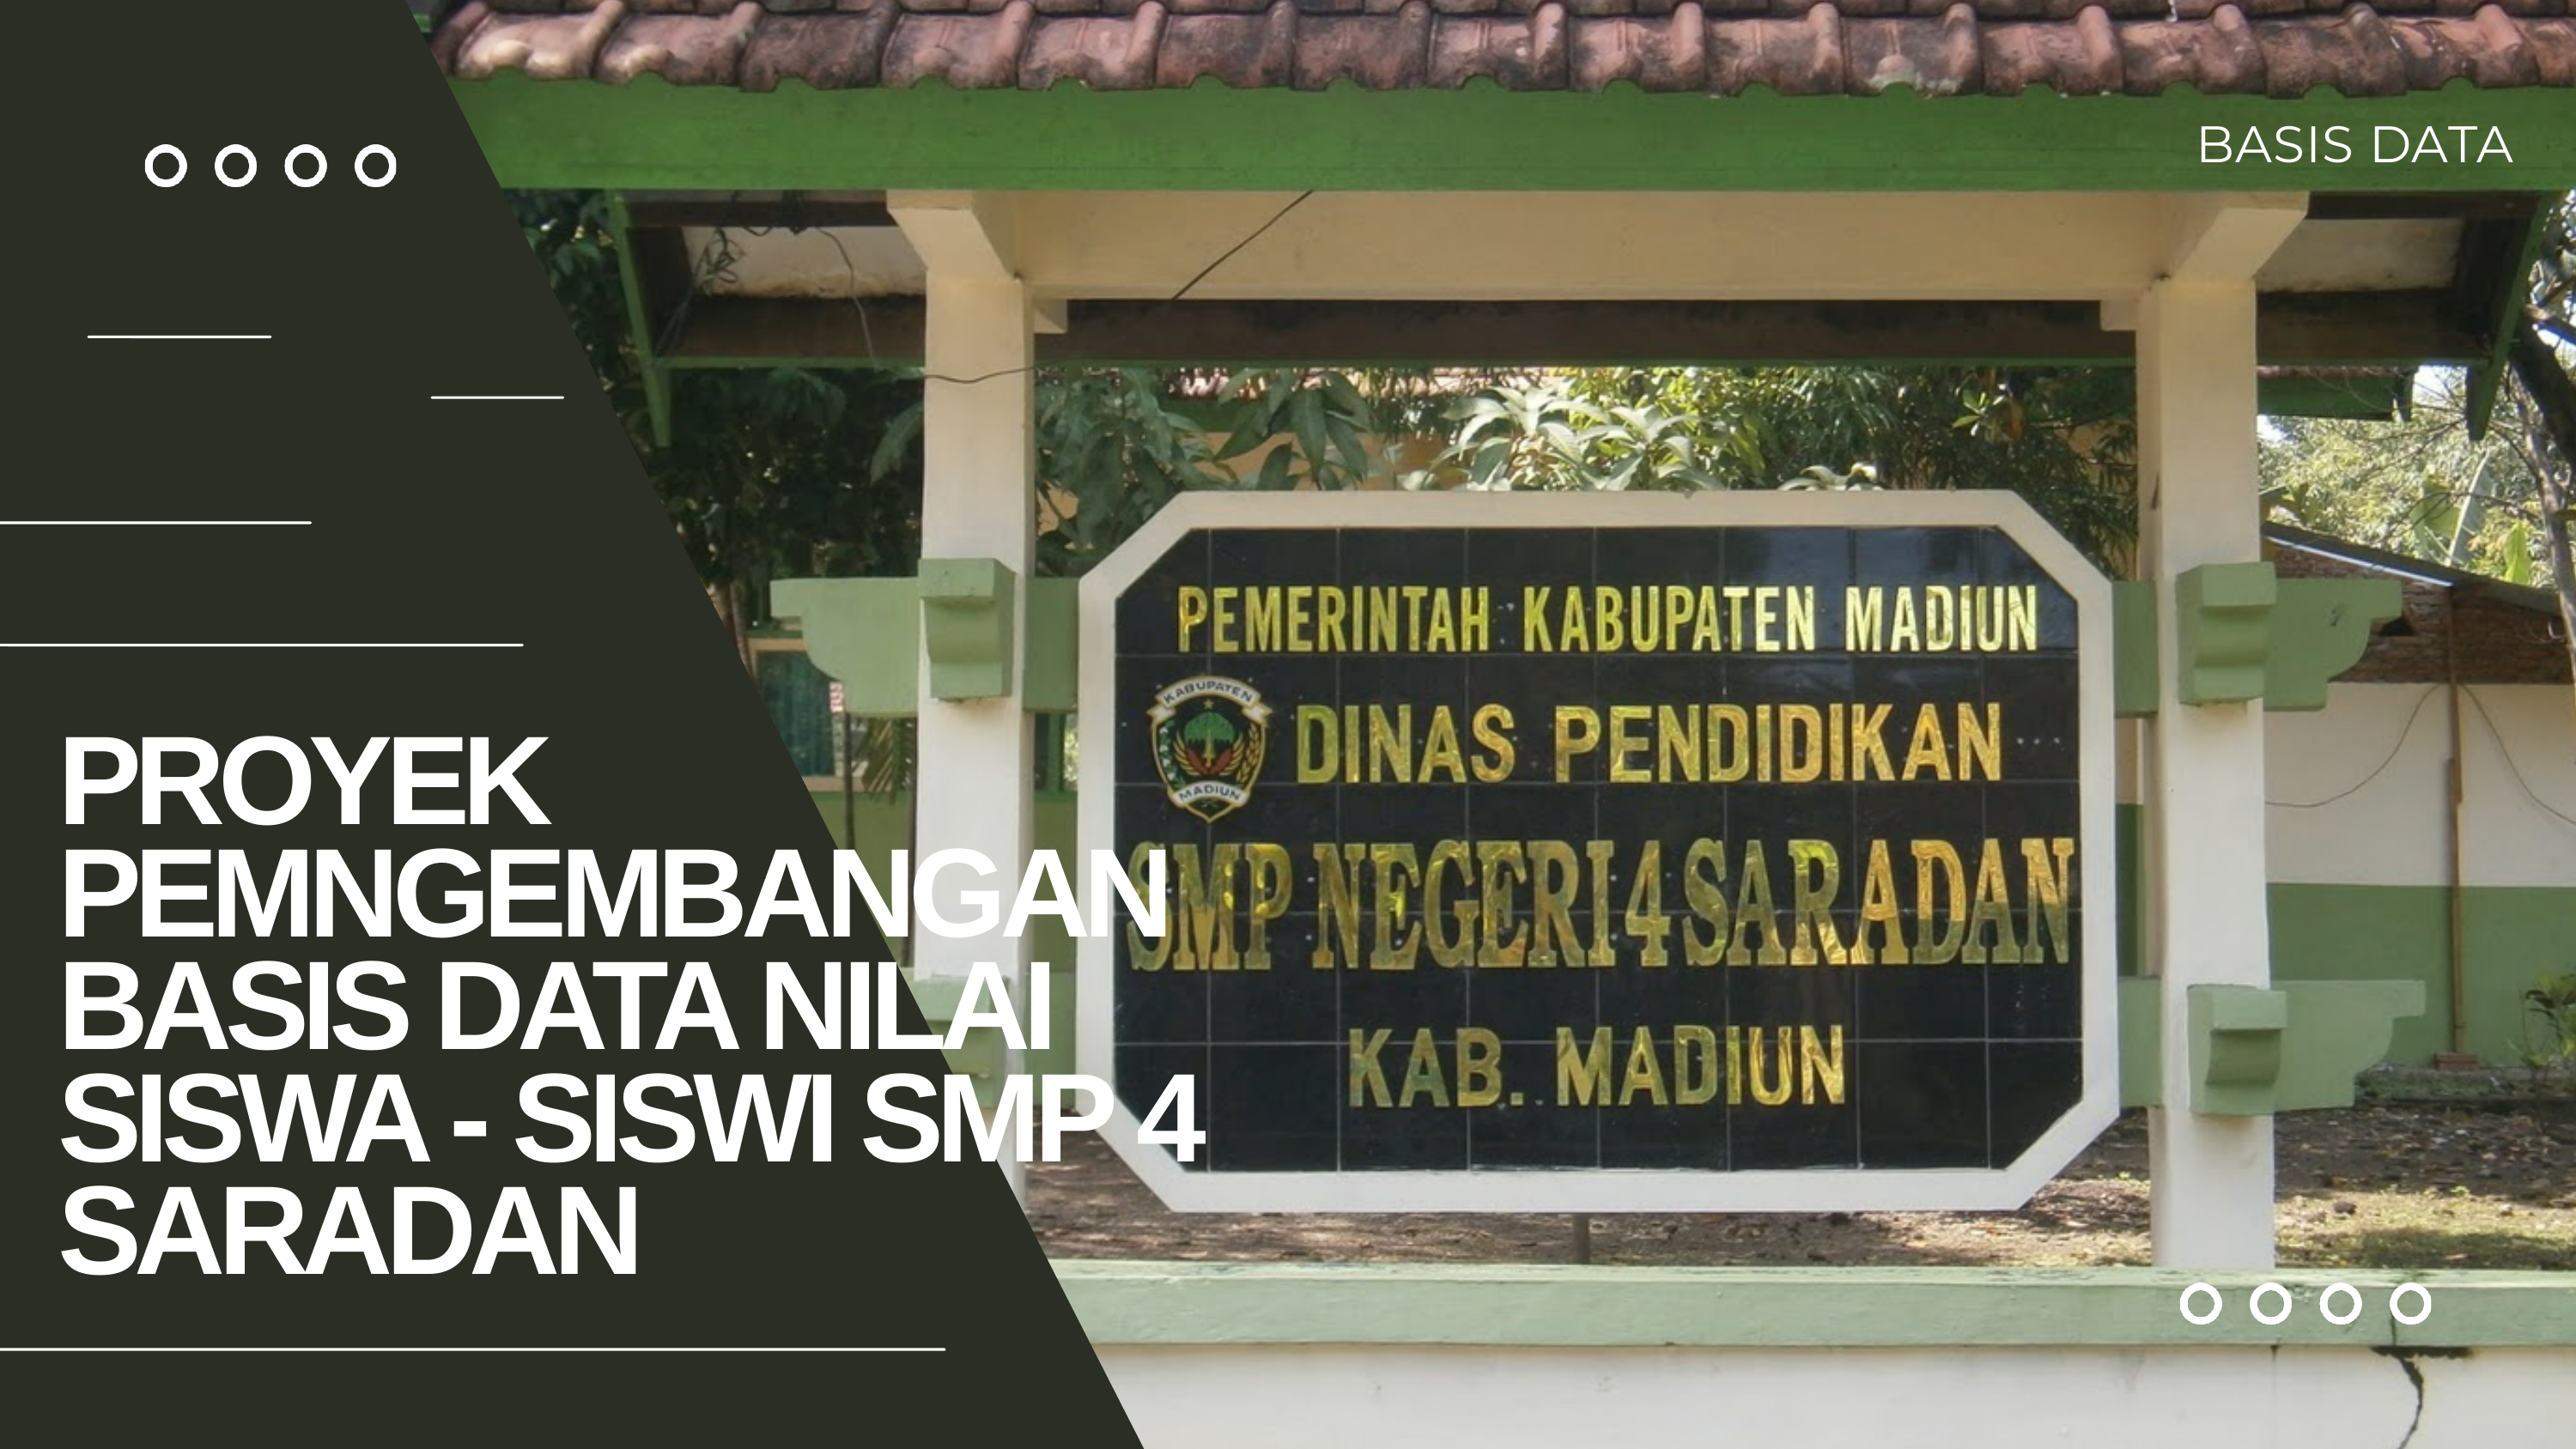

BASIS DATA

PROYEK PEMNGEMBANGAN  BASIS DATA NILAI SISWA - SISWI SMP 4 SARADAN